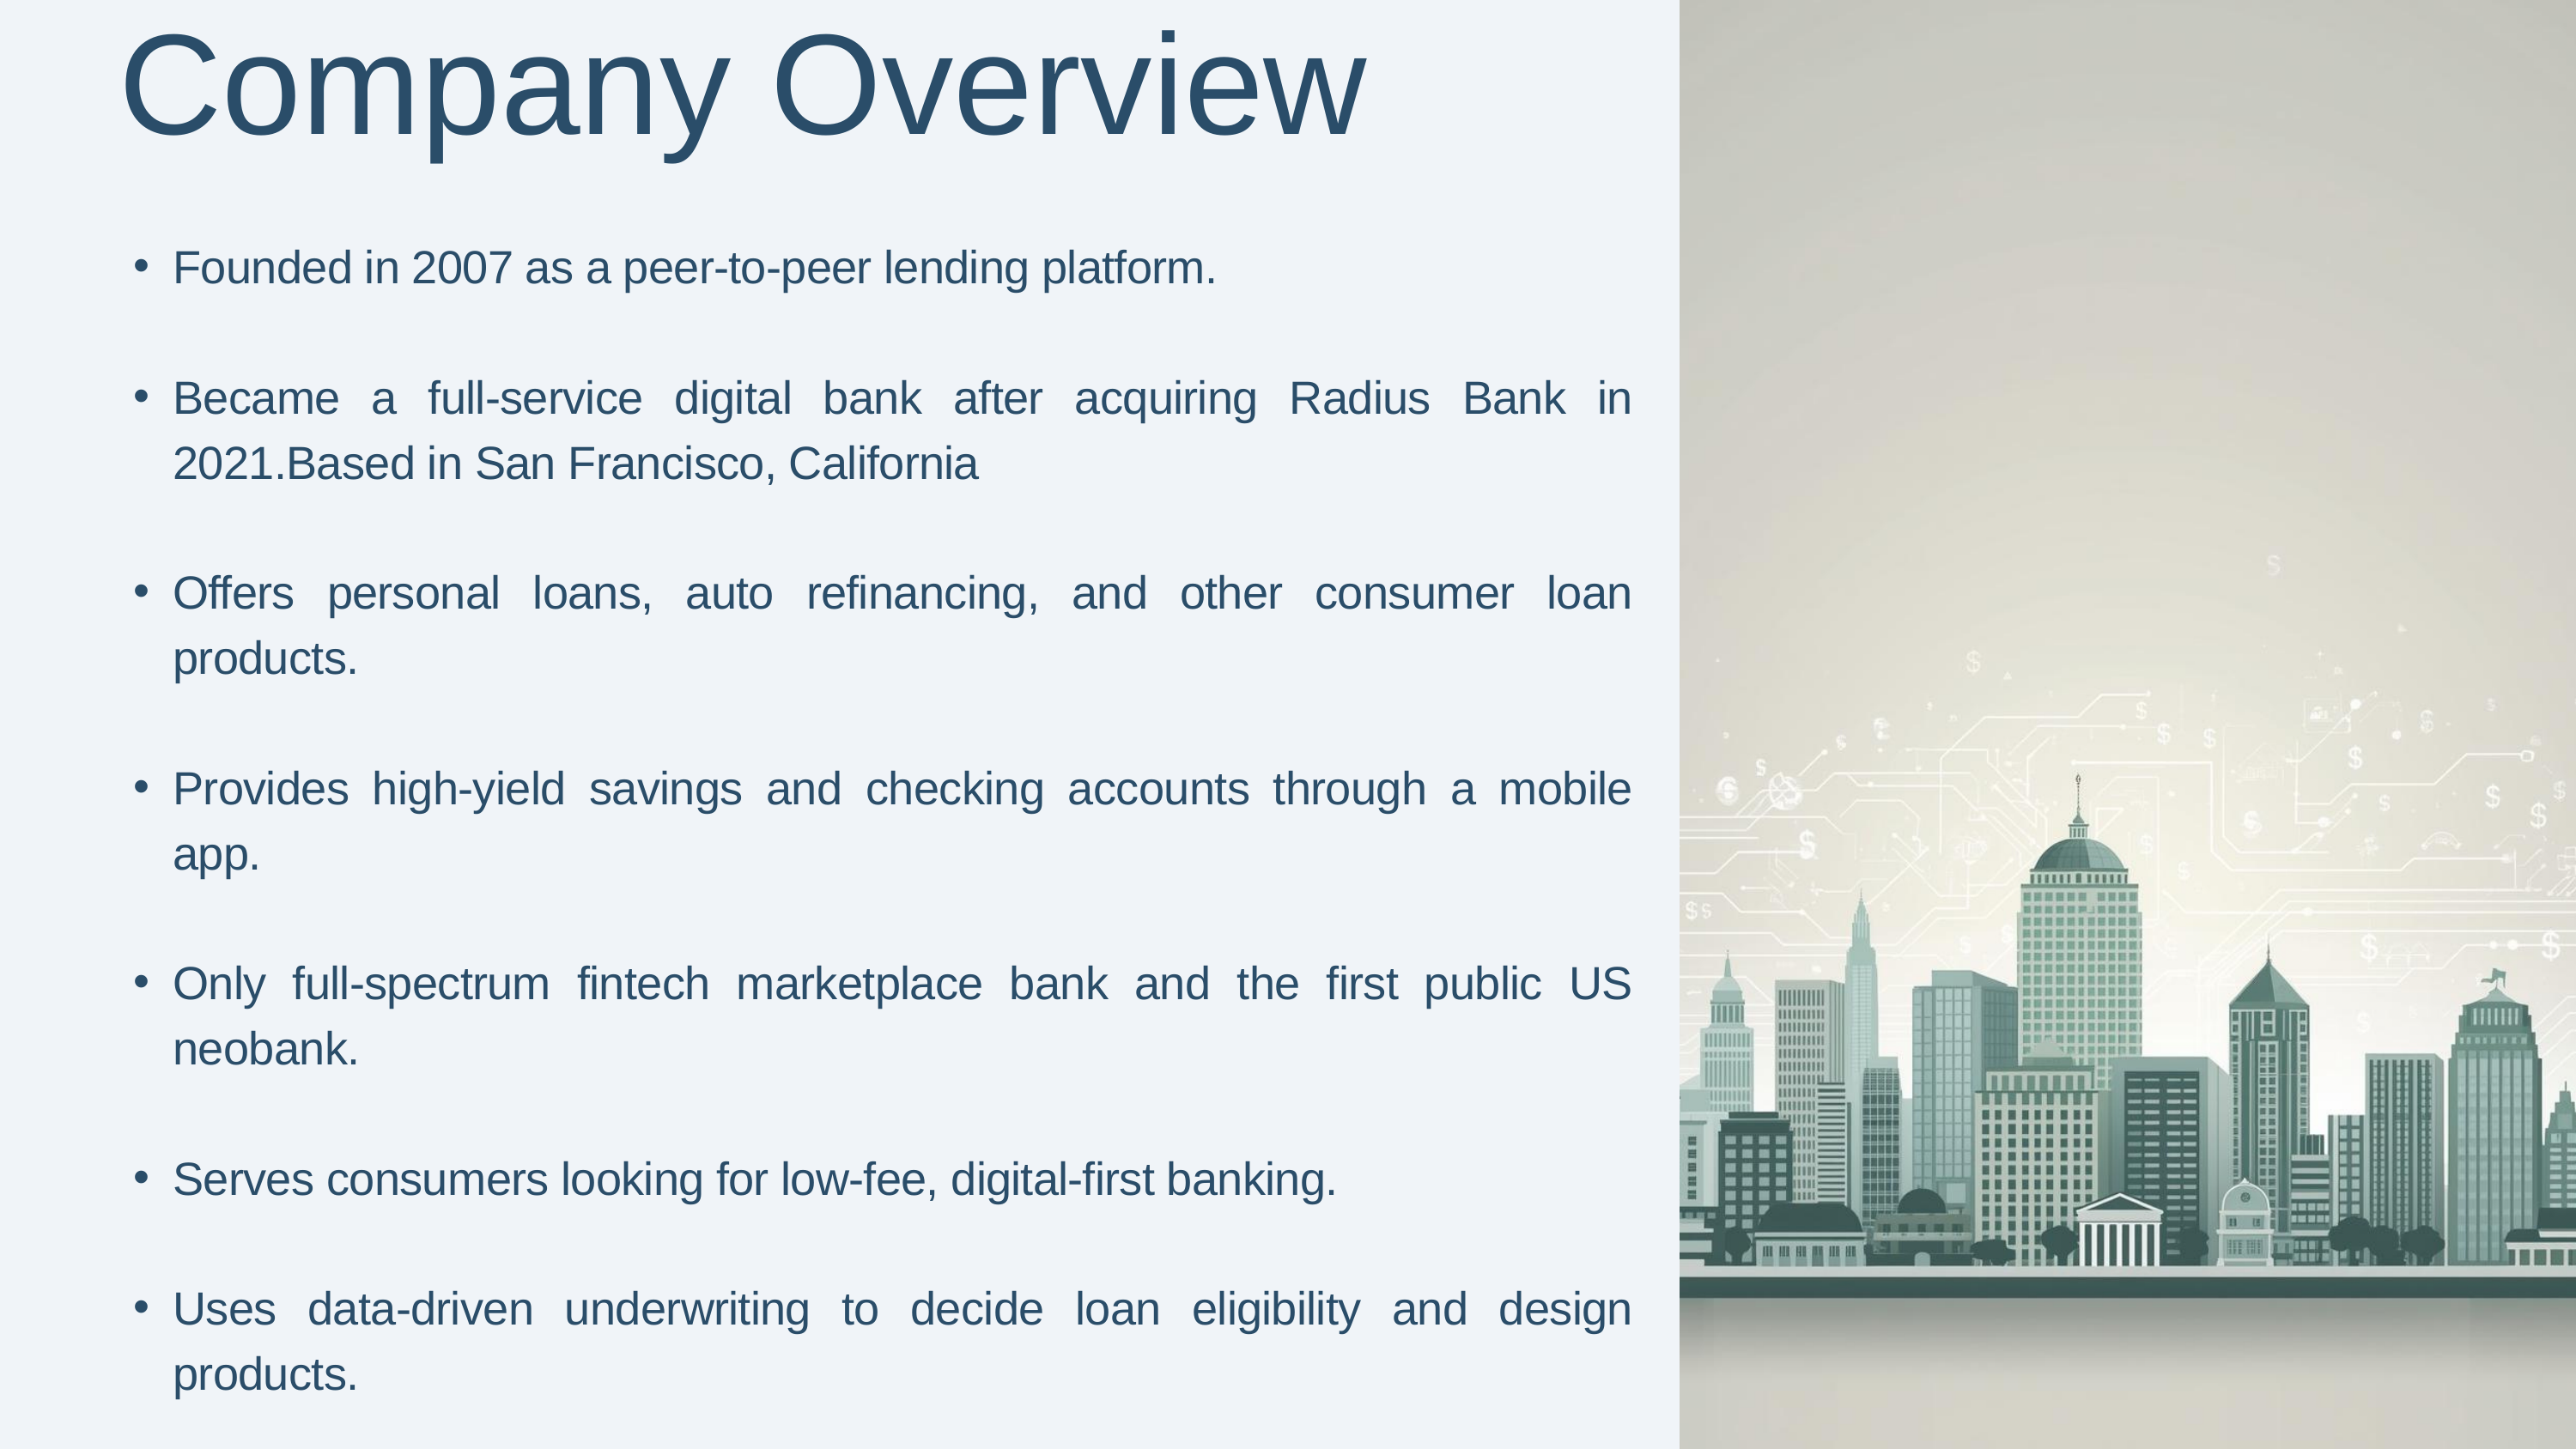

Company Overview
Founded in 2007 as a peer-to-peer lending platform.

Became a full-service digital bank after acquiring Radius Bank in 2021.Based in San Francisco, California

Offers personal loans, auto refinancing, and other consumer loan products.

Provides high-yield savings and checking accounts through a mobile app.

Only full-spectrum fintech marketplace bank and the first public US neobank.

Serves consumers looking for low-fee, digital-first banking.

Uses data-driven underwriting to decide loan eligibility and design products.